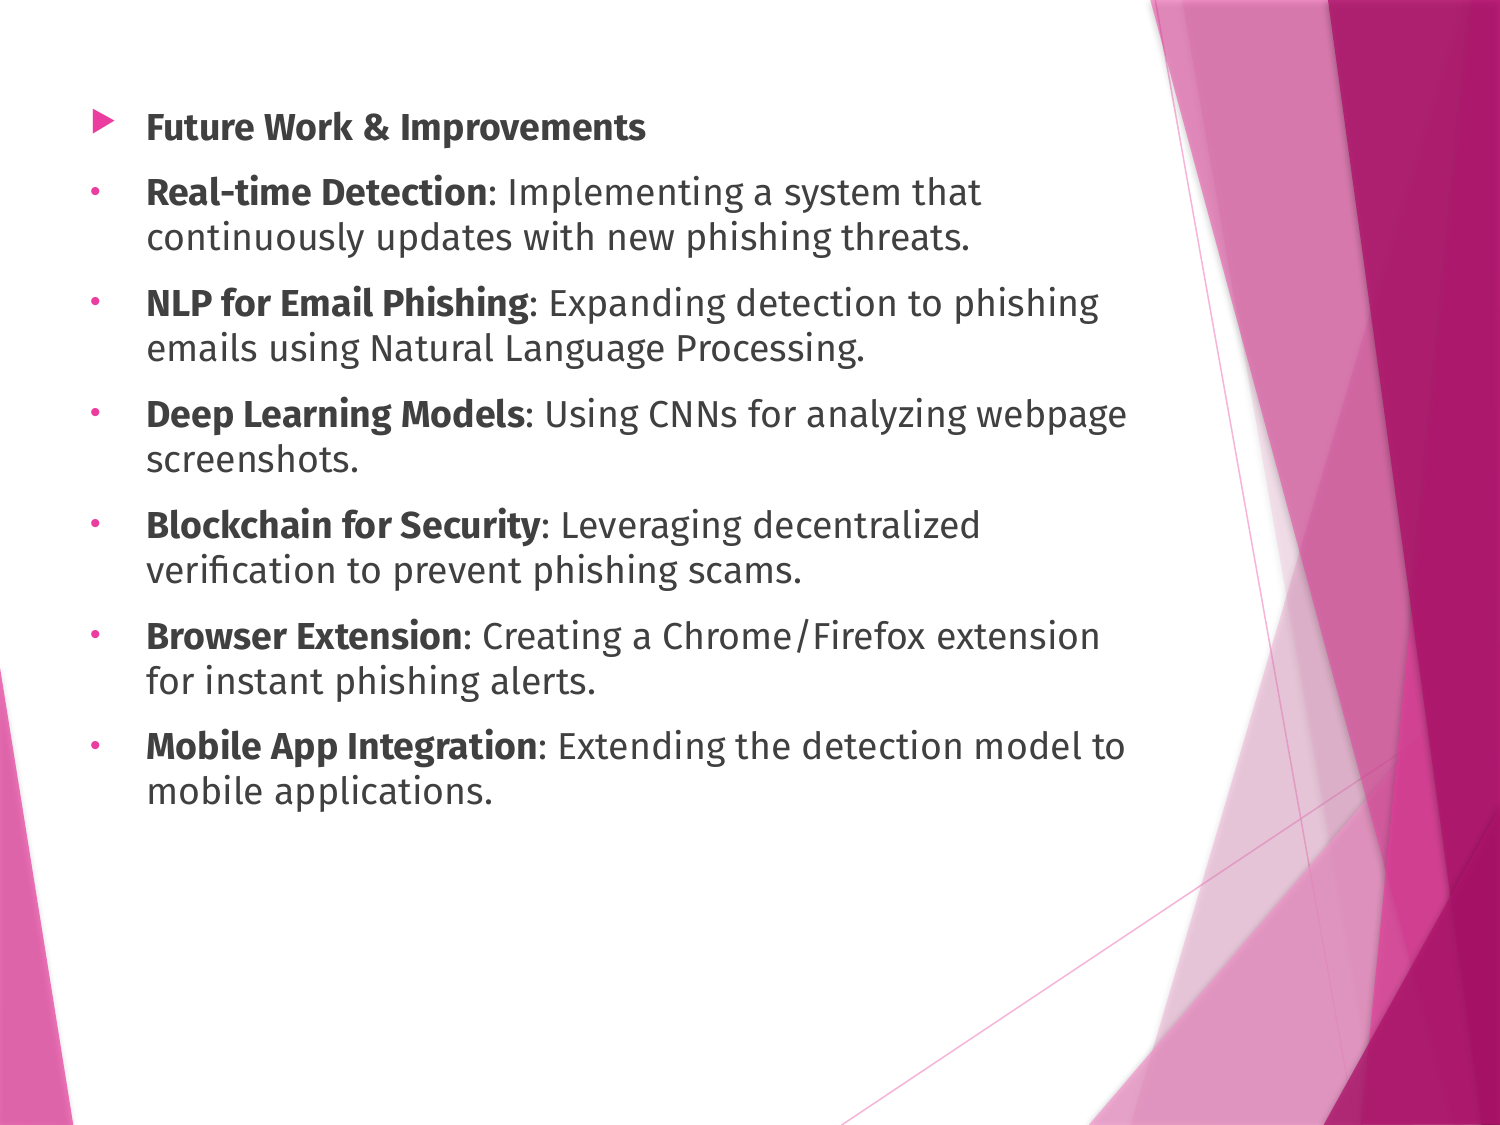

Future Work & Improvements
Real-time Detection: Implementing a system that continuously updates with new phishing threats.
NLP for Email Phishing: Expanding detection to phishing emails using Natural Language Processing.
Deep Learning Models: Using CNNs for analyzing webpage screenshots.
Blockchain for Security: Leveraging decentralized verification to prevent phishing scams.
Browser Extension: Creating a Chrome/Firefox extension for instant phishing alerts.
Mobile App Integration: Extending the detection model to mobile applications.